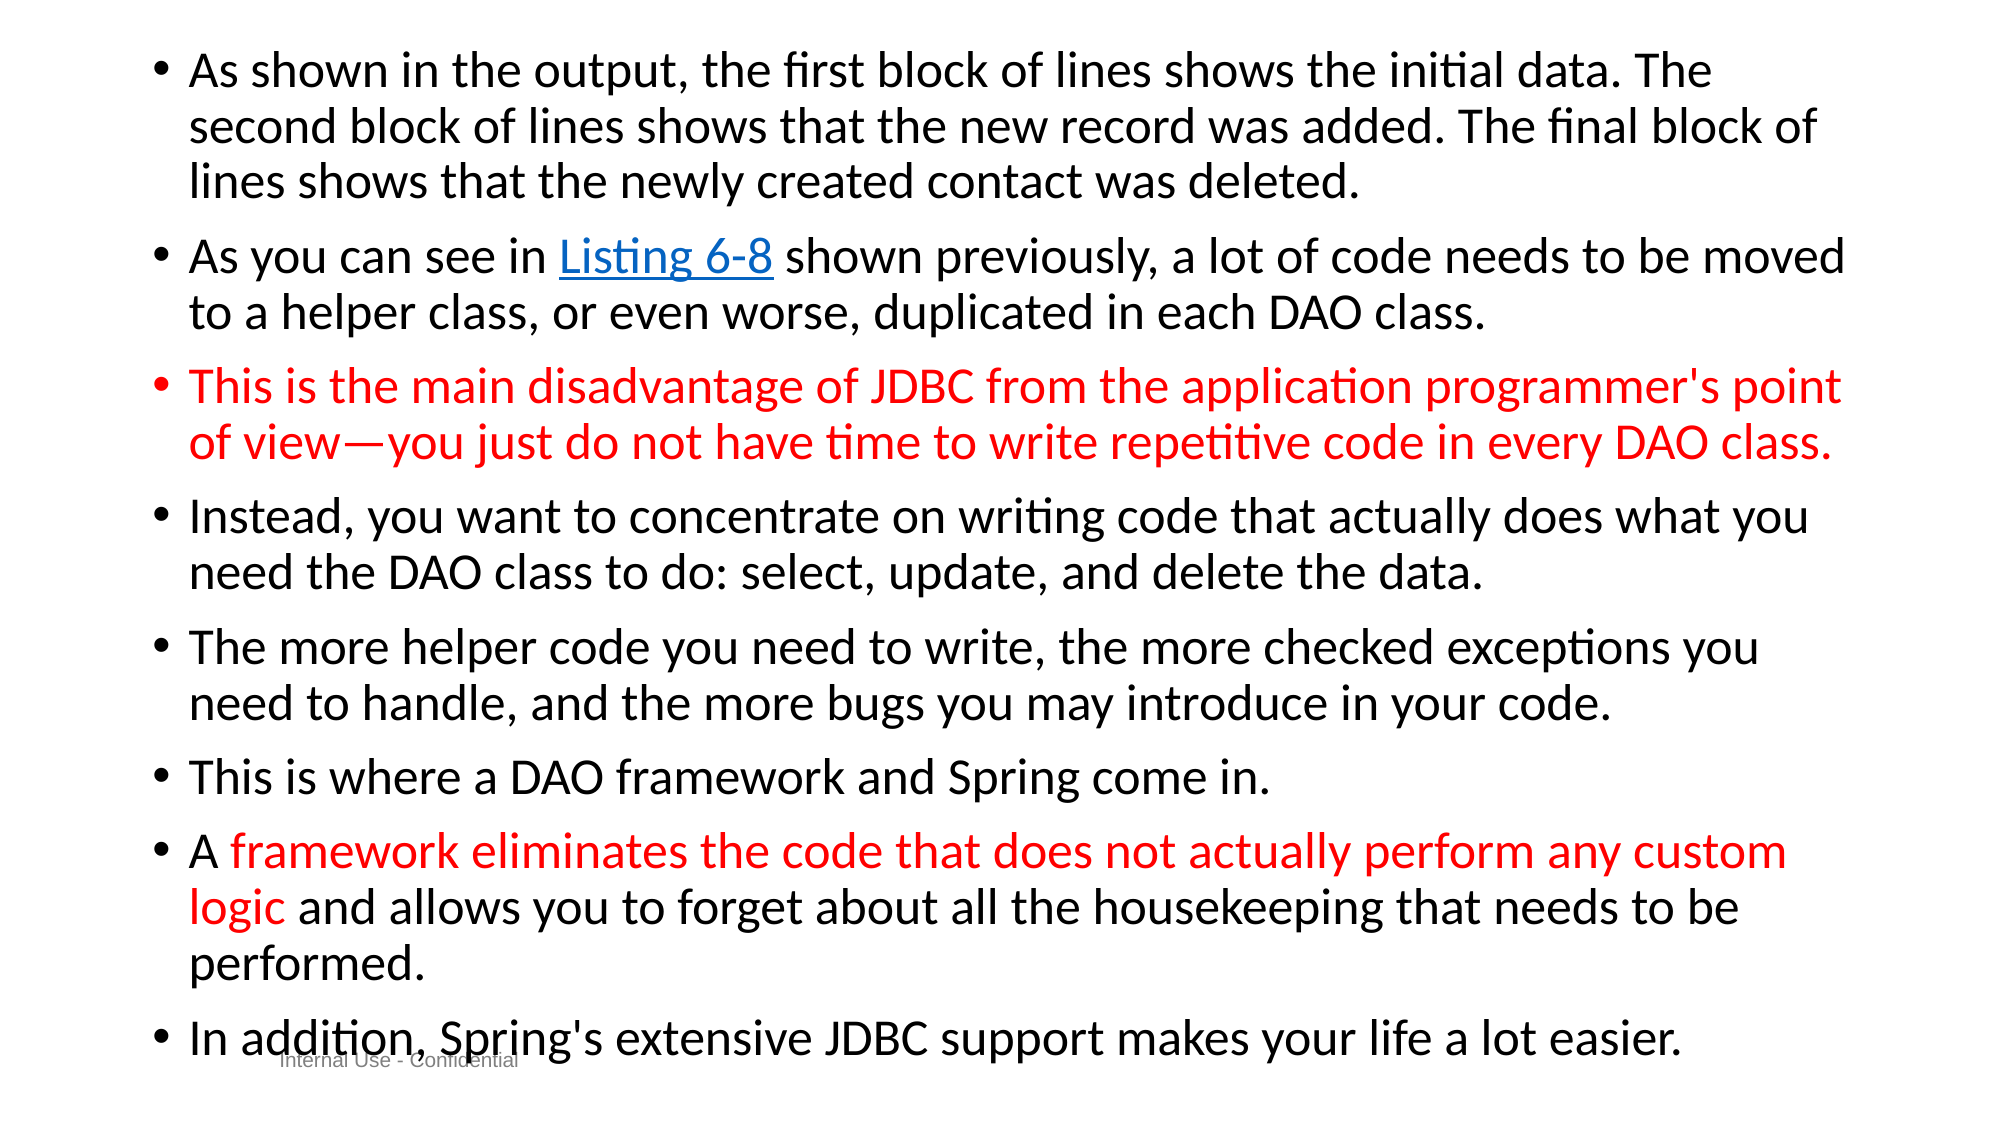

As shown in the output, the first block of lines shows the initial data. The second block of lines shows that the new record was added. The final block of lines shows that the newly created contact was deleted.
As you can see in Listing 6-8 shown previously, a lot of code needs to be moved to a helper class, or even worse, duplicated in each DAO class.
This is the main disadvantage of JDBC from the application programmer's point of view—you just do not have time to write repetitive code in every DAO class.
Instead, you want to concentrate on writing code that actually does what you need the DAO class to do: select, update, and delete the data.
The more helper code you need to write, the more checked exceptions you need to handle, and the more bugs you may introduce in your code.
This is where a DAO framework and Spring come in.
A framework eliminates the code that does not actually perform any custom logic and allows you to forget about all the housekeeping that needs to be performed.
In addition, Spring's extensive JDBC support makes your life a lot easier.